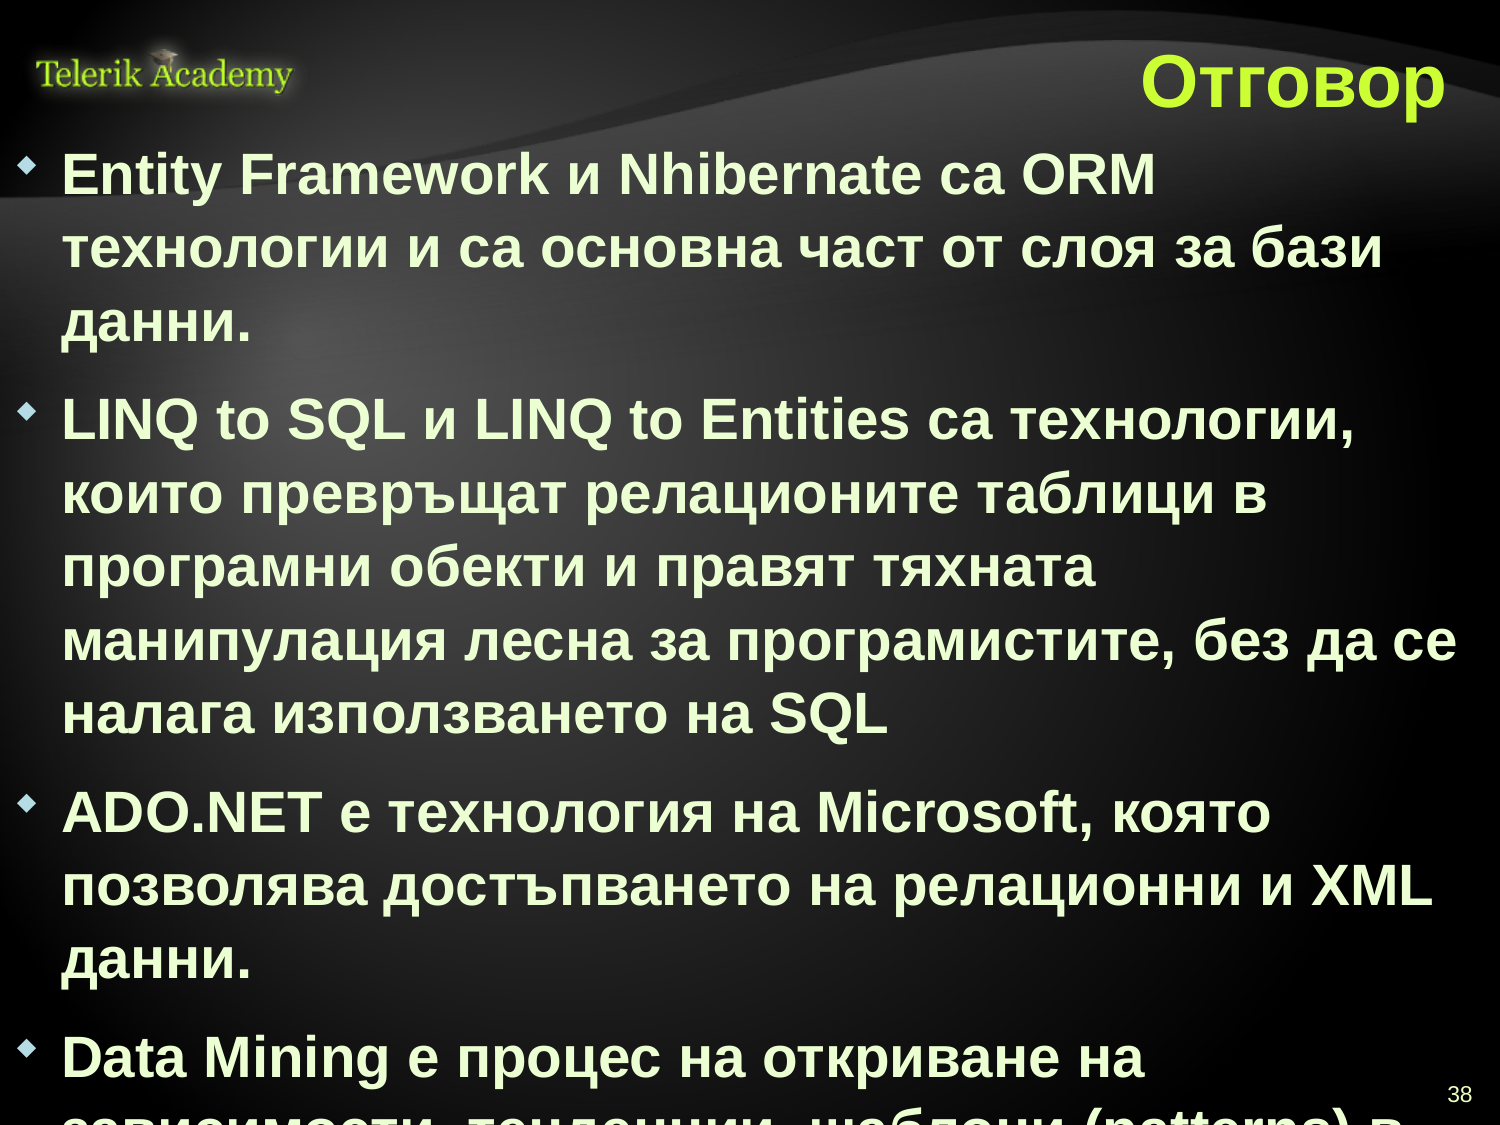

# Отговор
Entity Framework и Nhibernate са ORM технологии и са основна част от слоя за бази данни.
LINQ to SQL и LINQ to Entities са технологии, които превръщат релационите таблици в програмни обекти и правят тяхната манипулация лесна за програмистите, без да се налага използването на SQL
ADO.NET е технология на Microsoft, която позволява достъпването на релационни и XML данни.
Data Mining е процес на откриване на зависимости, тенденции, шаблони (patterns) в големи масиви от данни.
http://en.wikipedia.org/wiki/Data_mining
38